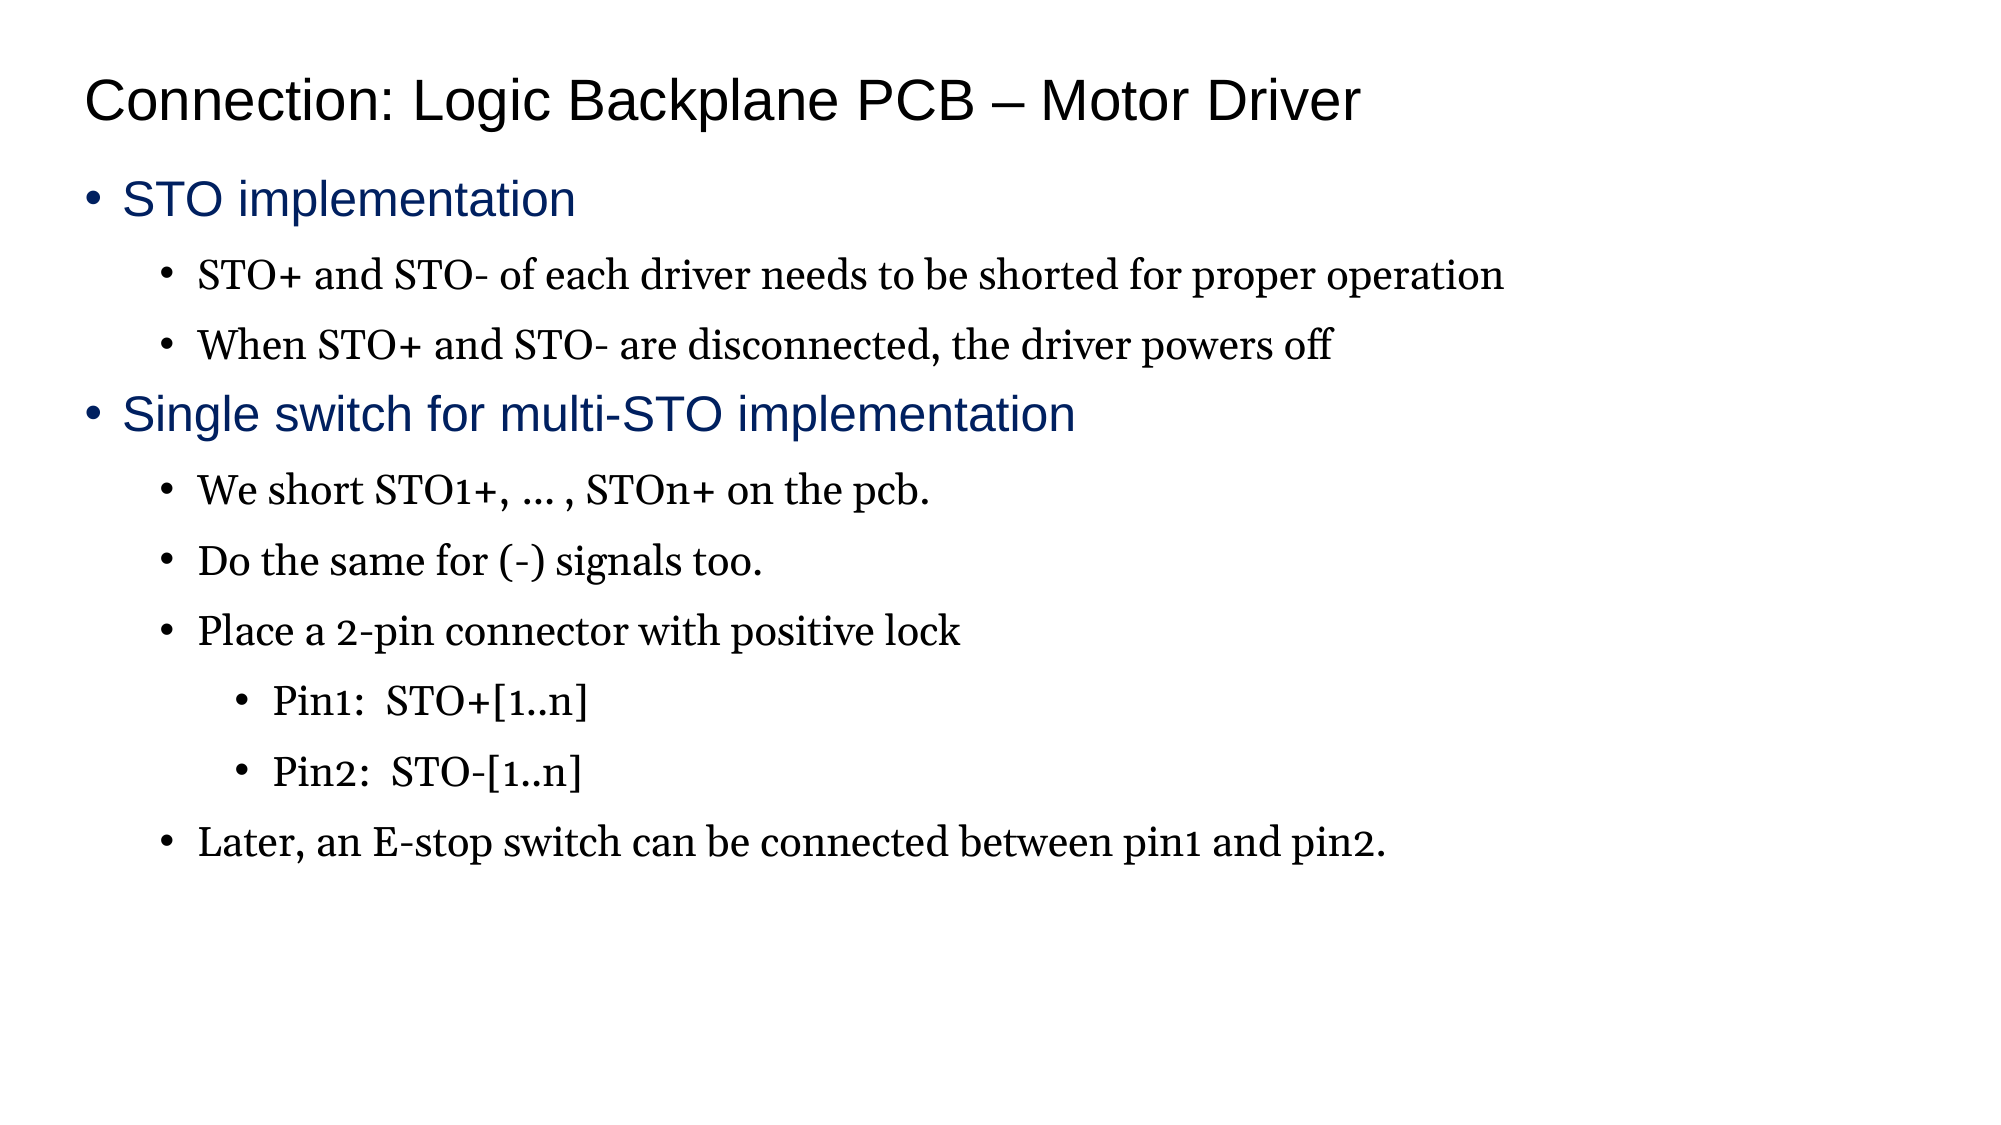

# Connection: Logic Backplane PCB – Motor Driver
STO implementation
STO+ and STO- of each driver needs to be shorted for proper operation
When STO+ and STO- are disconnected, the driver powers off
Single switch for multi-STO implementation
We short STO1+, … , STOn+ on the pcb.
Do the same for (-) signals too.
Place a 2-pin connector with positive lock
Pin1:  STO+[1..n]
Pin2:  STO-[1..n]
Later, an E-stop switch can be connected between pin1 and pin2.